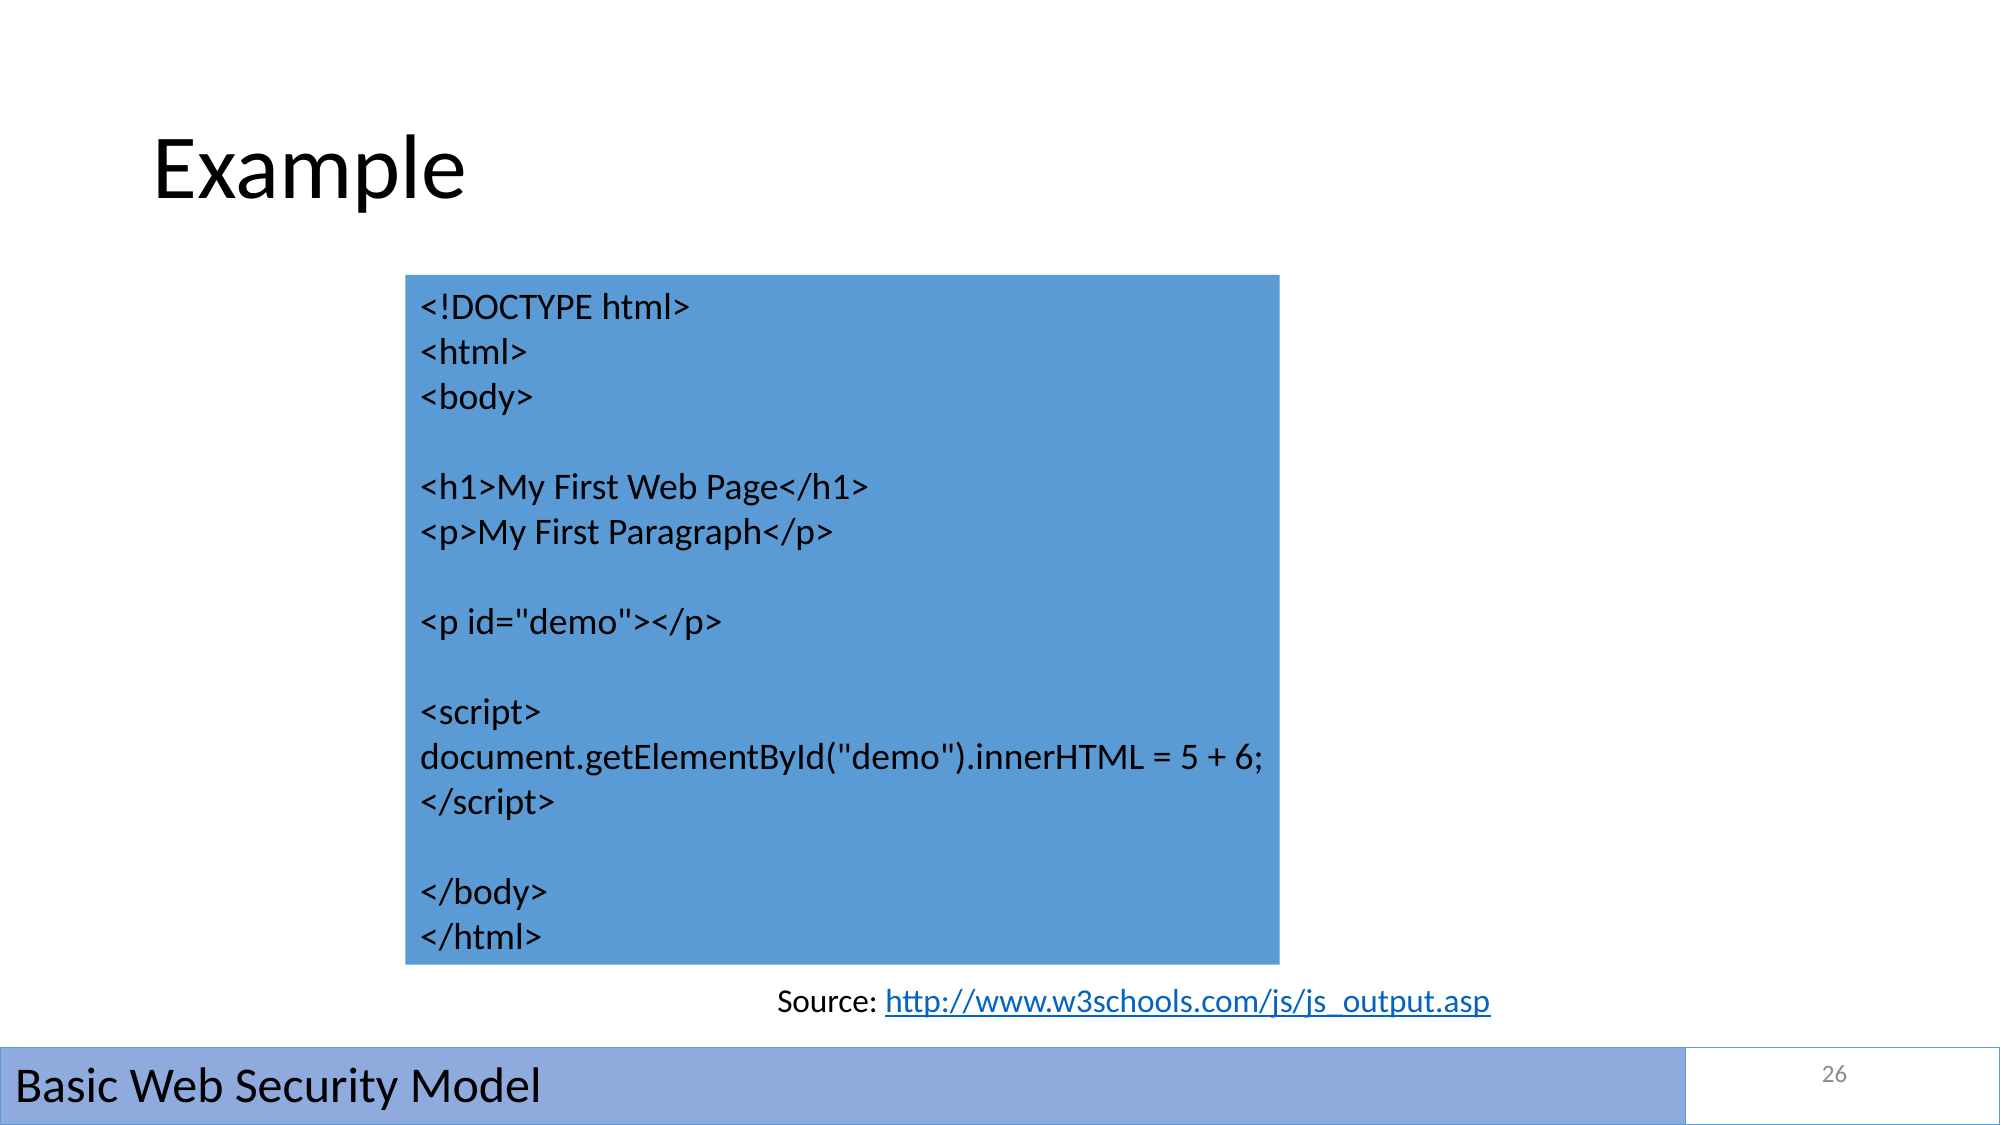

# Example
<!DOCTYPE html>
<html>
<body>
<h1>My First Web Page</h1>
<p>My First Paragraph</p>
<p id="demo"></p>
<script>
document.getElementById("demo").innerHTML = 5 + 6;
</script>
</body>
</html>
Source: http://www.w3schools.com/js/js_output.asp
26
Basic Web Security Model